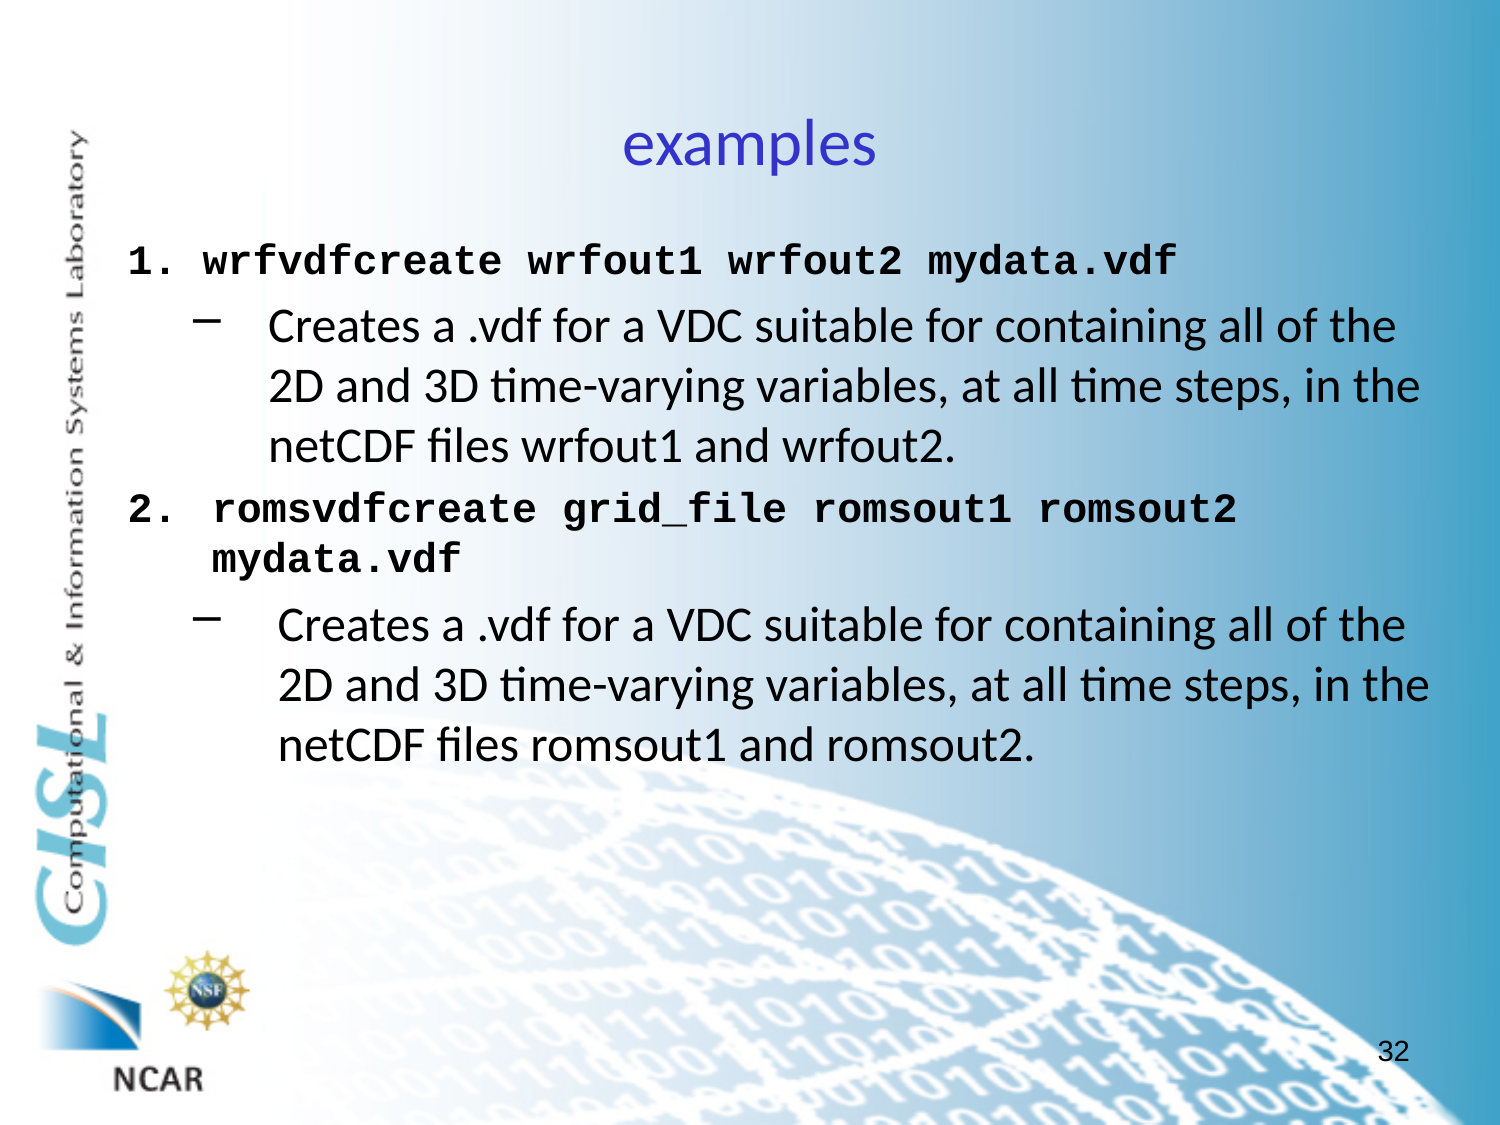

# examples
wrfvdfcreate wrfout1 wrfout2 mydata.vdf
Creates a .vdf for a VDC suitable for containing all of the 2D and 3D time-varying variables, at all time steps, in the netCDF files wrfout1 and wrfout2.
romsvdfcreate grid_file romsout1 romsout2 mydata.vdf
Creates a .vdf for a VDC suitable for containing all of the 2D and 3D time-varying variables, at all time steps, in the netCDF files romsout1 and romsout2.

32